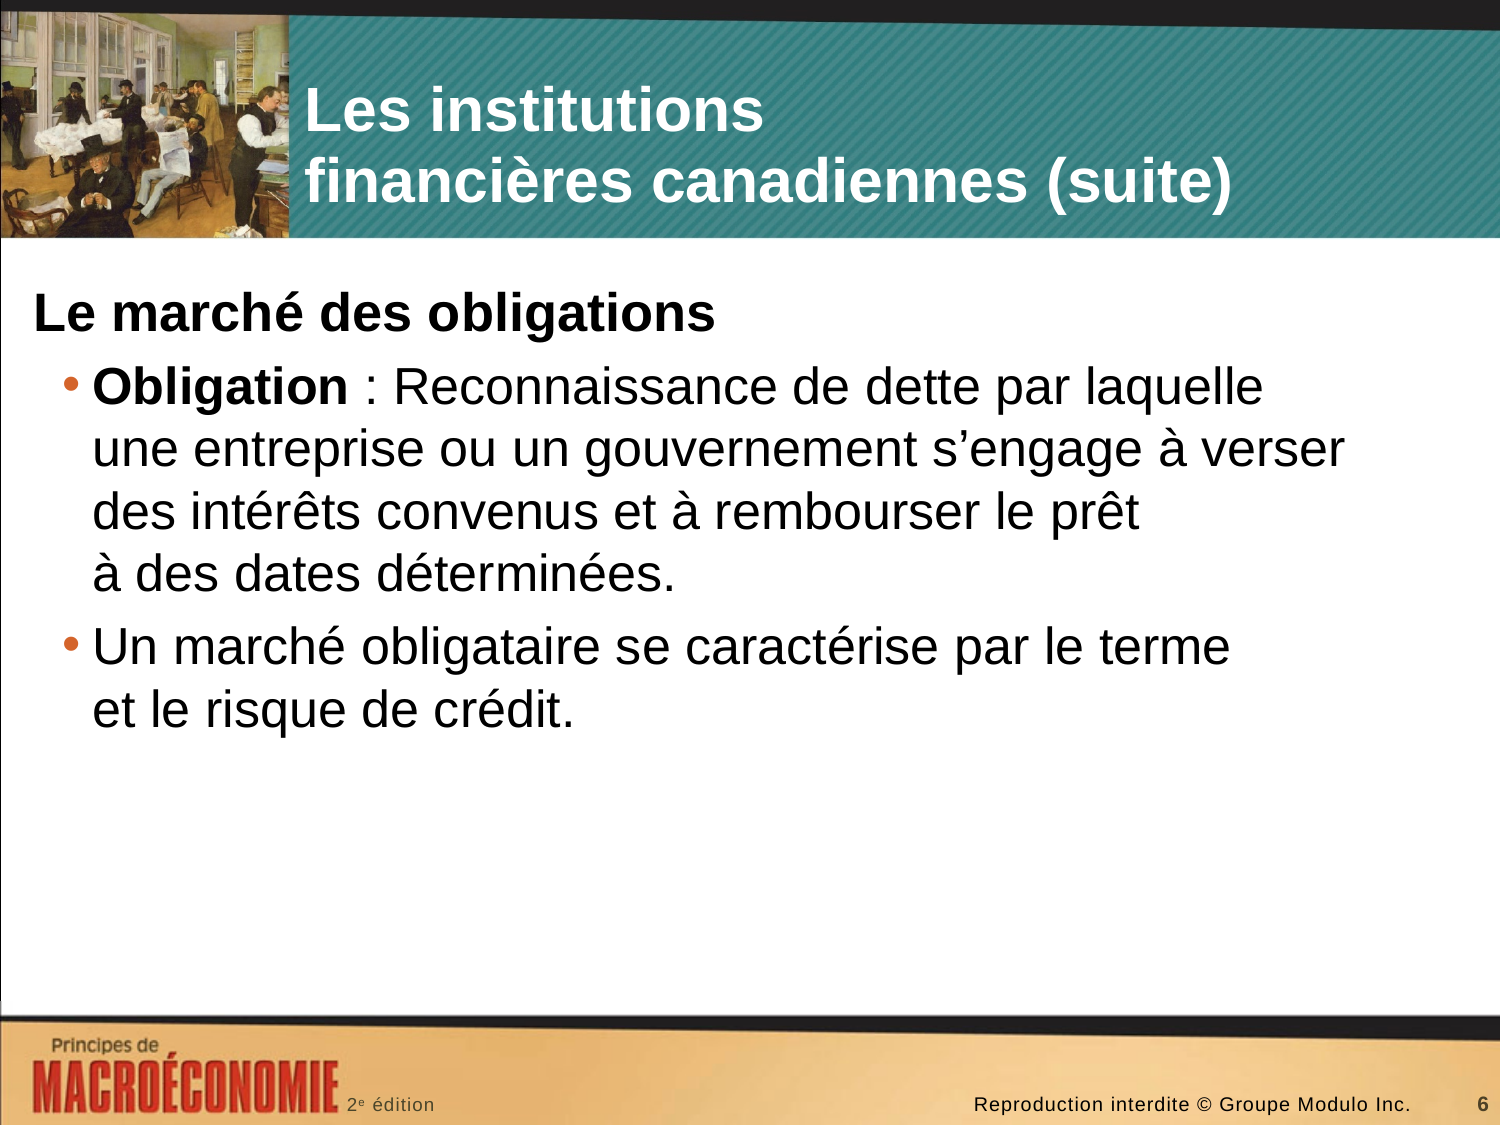

# Les institutions financières canadiennes (suite)
Le marché des obligations
Obligation : Reconnaissance de dette par laquelle     une entreprise ou un gouvernement s’engage à verser des intérêts convenus et à rembourser le prêt                  à des dates déterminées.
Un marché obligataire se caractérise par le terme
et le risque de crédit.
6